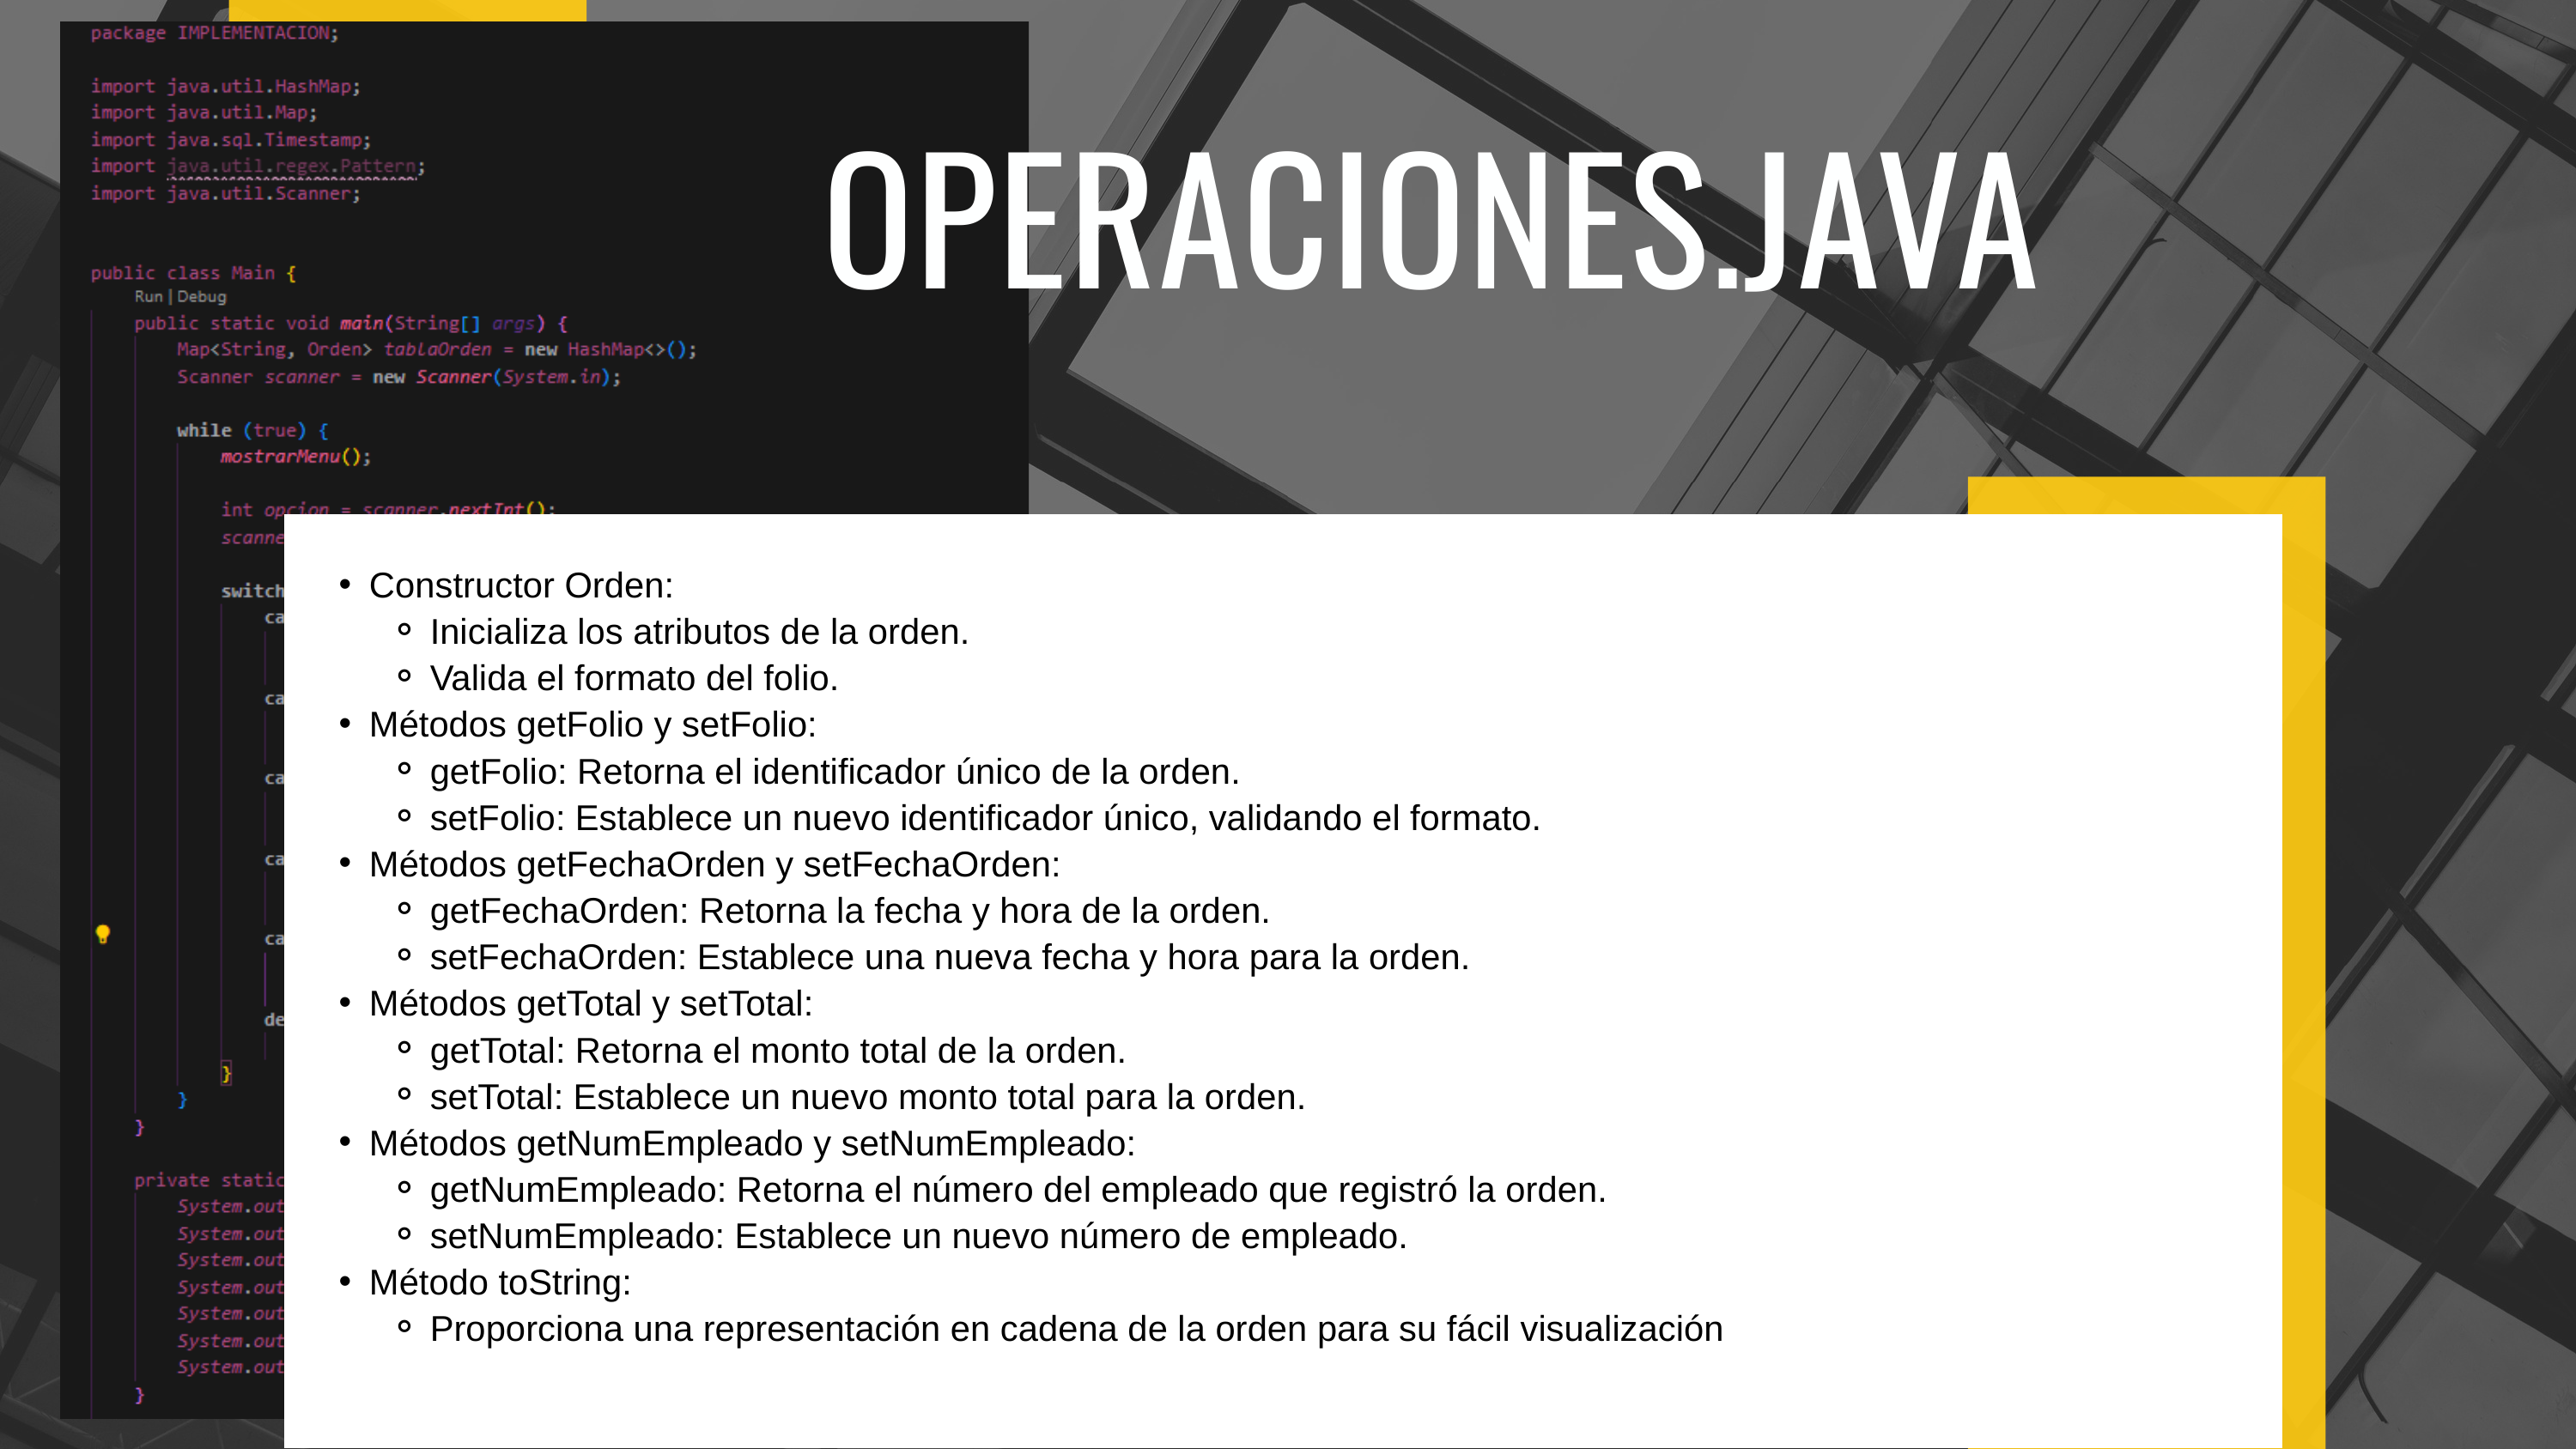

OPERACIONES.JAVA

Constructor Orden:
Inicializa los atributos de la orden.
Valida el formato del folio.
Métodos getFolio y setFolio:
getFolio: Retorna el identificador único de la orden.
setFolio: Establece un nuevo identificador único, validando el formato.
Métodos getFechaOrden y setFechaOrden:
getFechaOrden: Retorna la fecha y hora de la orden.
setFechaOrden: Establece una nueva fecha y hora para la orden.
Métodos getTotal y setTotal:
getTotal: Retorna el monto total de la orden.
setTotal: Establece un nuevo monto total para la orden.
Métodos getNumEmpleado y setNumEmpleado:
getNumEmpleado: Retorna el número del empleado que registró la orden.
setNumEmpleado: Establece un nuevo número de empleado.
Método toString:
Proporciona una representación en cadena de la orden para su fácil visualización